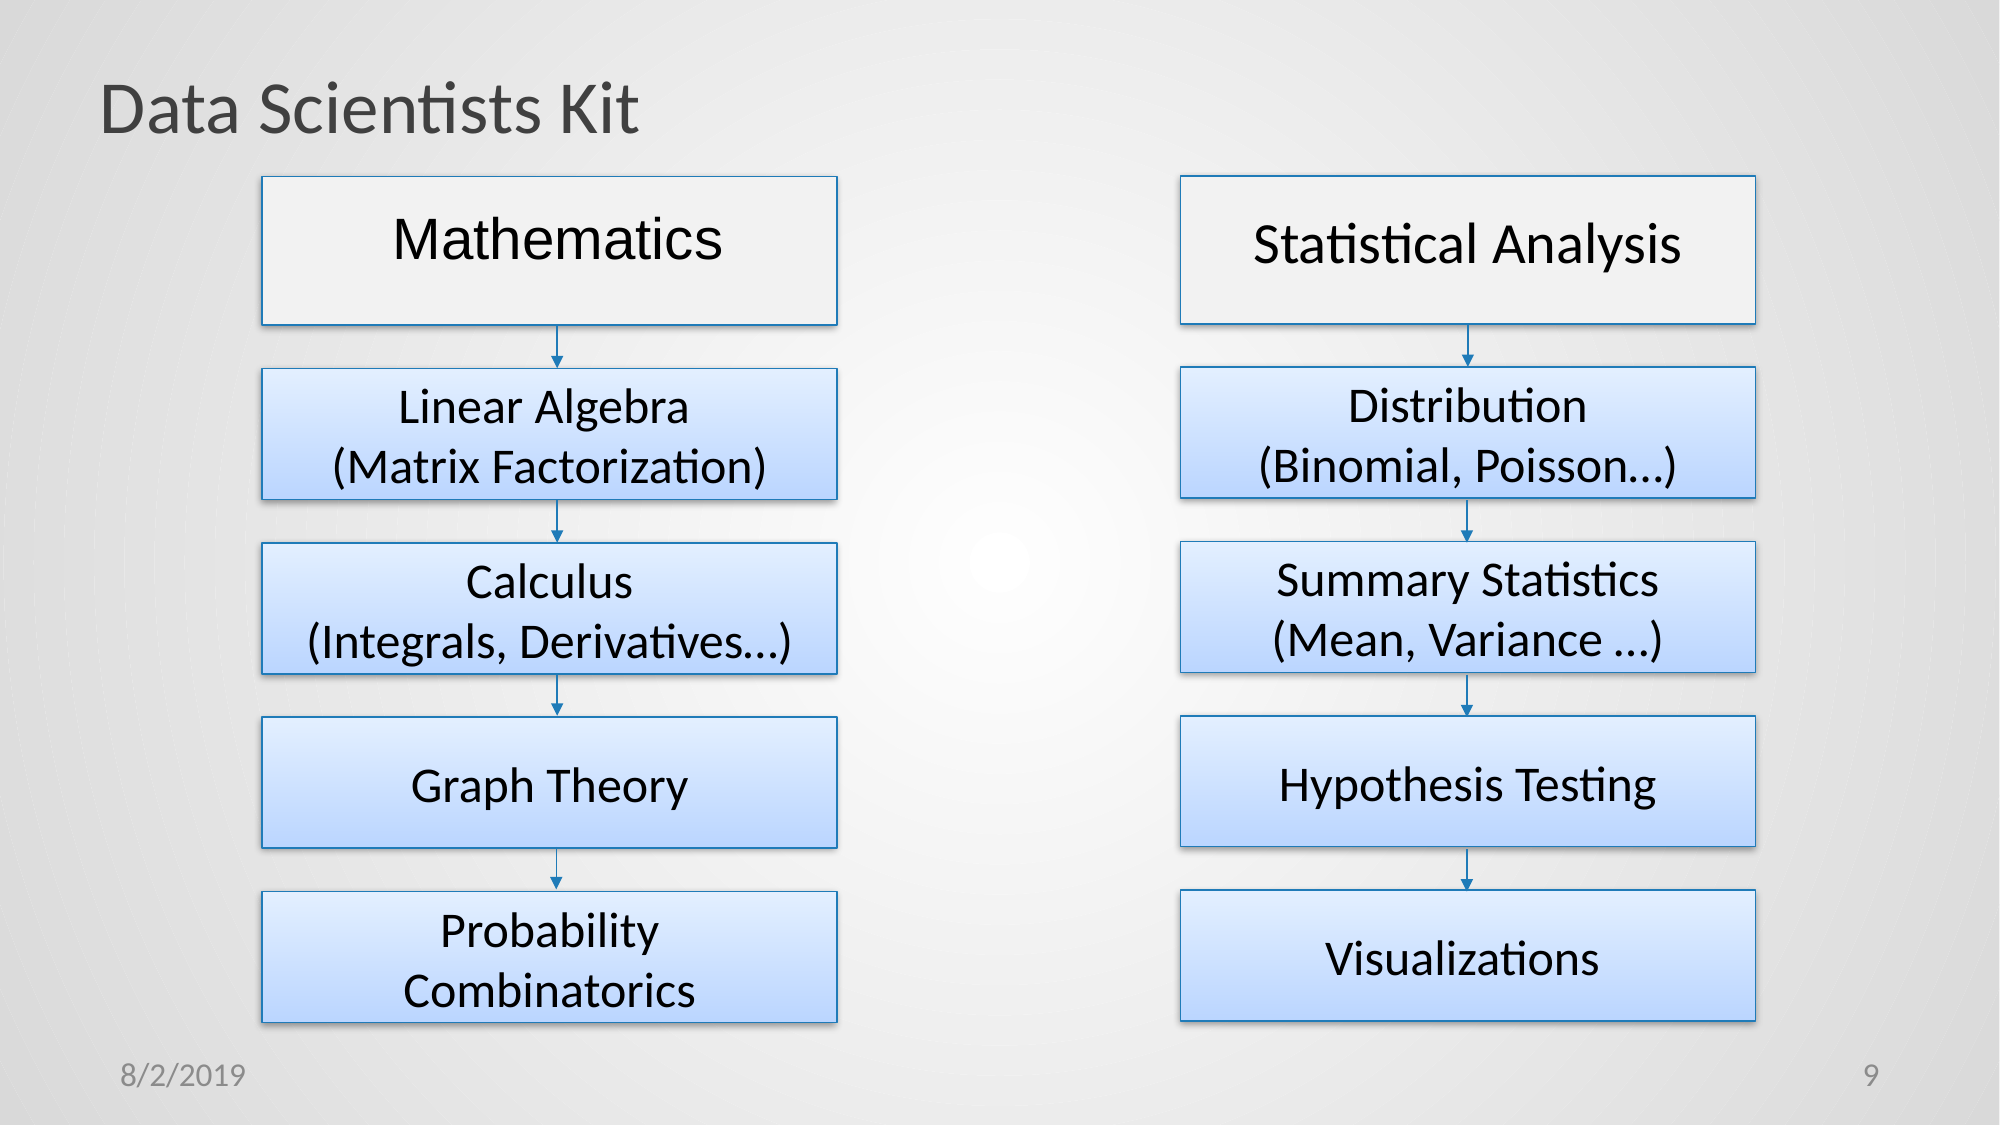

# Data Scientists Kit

Mathematics
Statistical Analysis
Distribution
(Binomial, Poisson…)
Linear Algebra
(Matrix Factorization)
Summary Statistics
(Mean, Variance …)
Calculus
(Integrals, Derivatives…)
Hypothesis Testing
Graph Theory
Visualizations
Probability
Combinatorics
8/2/2019

9